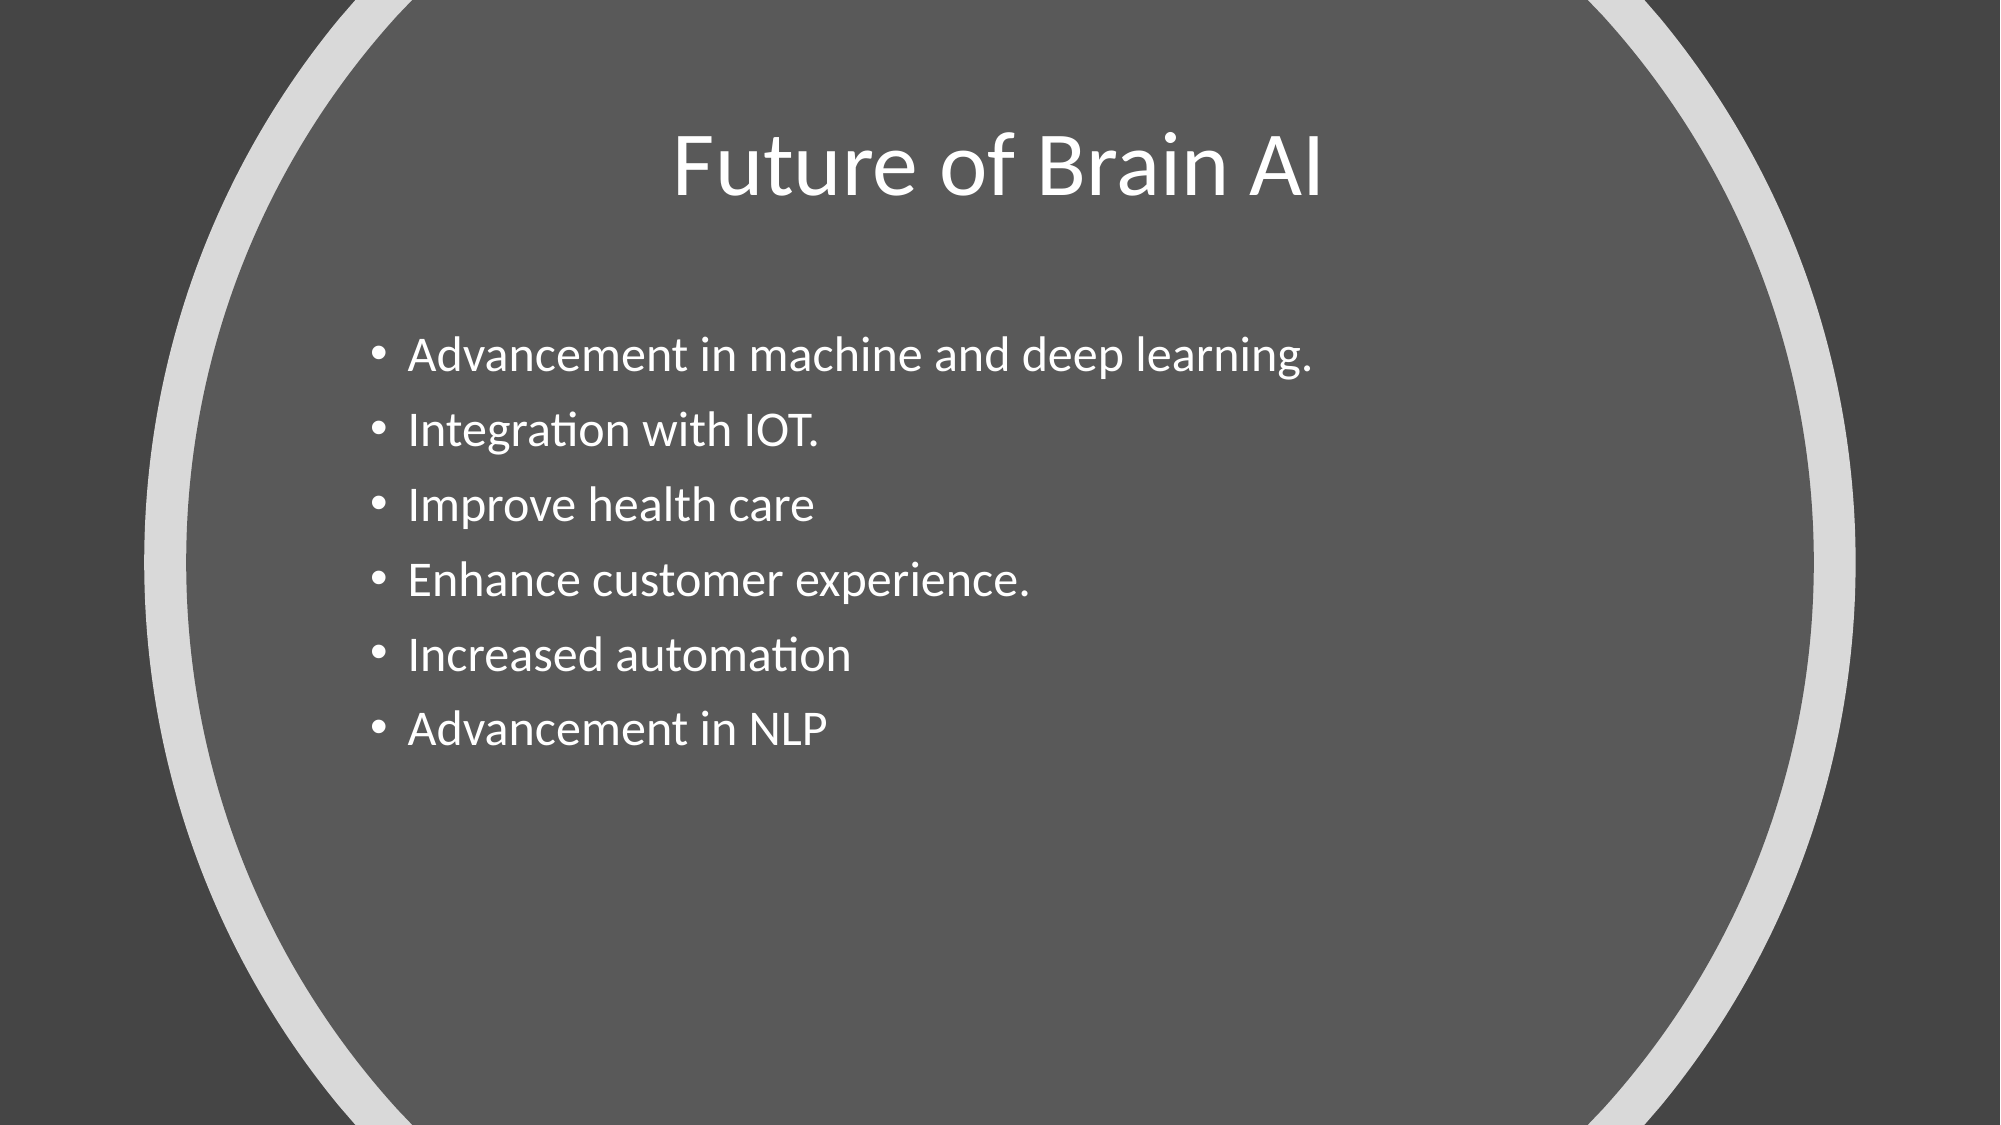

# Future of Brain AI
Advancement in machine and deep learning.
Integration with IOT.
Improve health care
Enhance customer experience.
Increased automation
Advancement in NLP